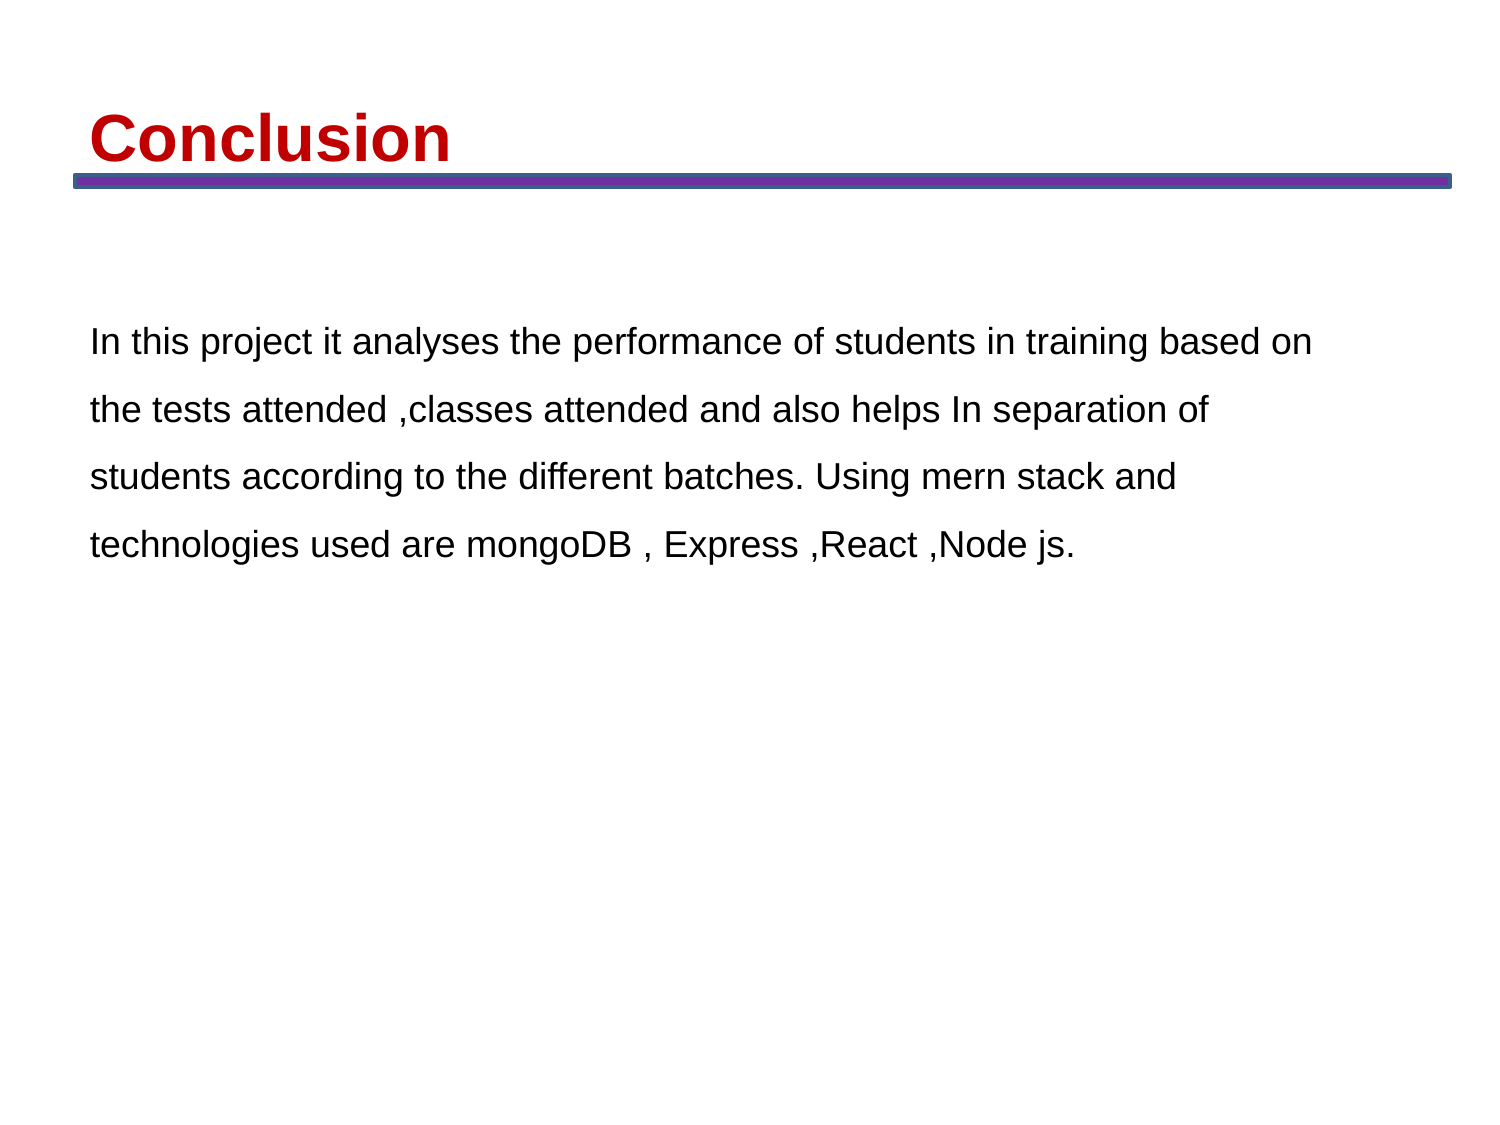

Conclusion

In this project it analyses the performance of students in training based on the tests attended ,classes attended and also helps In separation of students according to the different batches. Using mern stack and technologies used are mongoDB , Express ,React ,Node js.